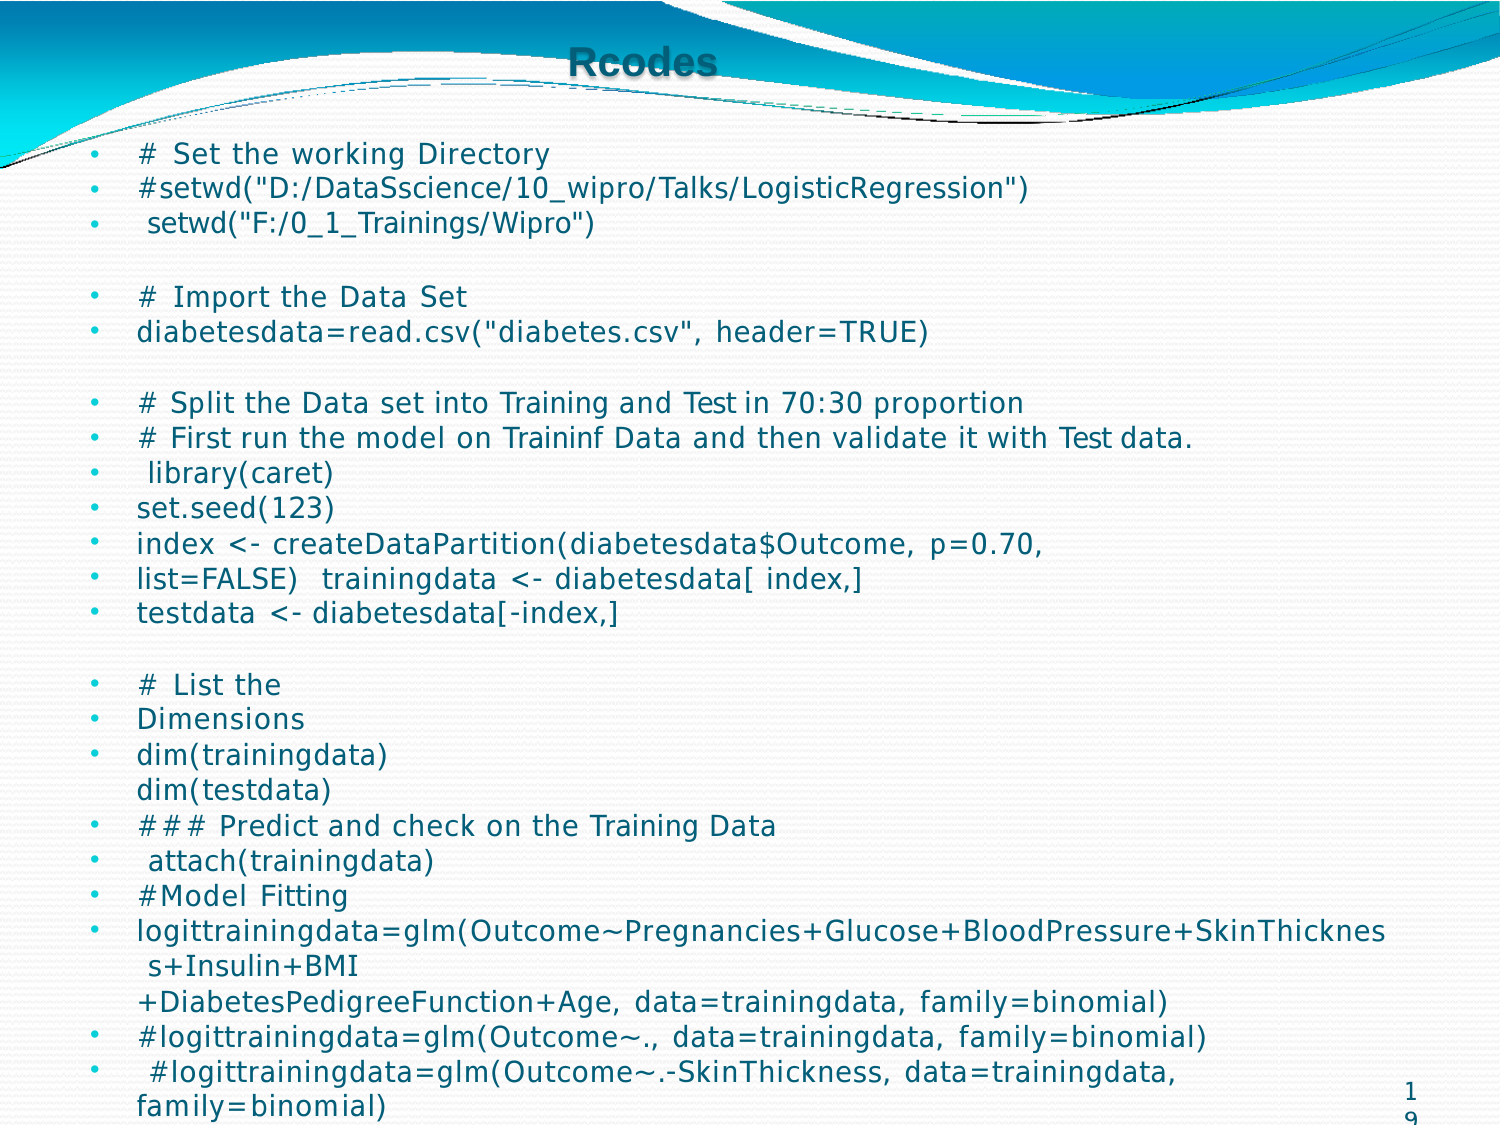

# Rcodes
•
•
•
# Set the working Directory  #setwd("D:/DataSscience/10_wipro/Talks/LogisticRegression")  setwd("F:/0_1_Trainings/Wipro")
•
•
# Import the Data Set  diabetesdata=read.csv("diabetes.csv", header=TRUE)
•
•
•
•
•
•
•
# Split the Data set into Training and Test in 70:30 proportion
# First run the model on Traininf Data and then validate it with Test data.  library(caret)
set.seed(123)
index <- createDataPartition(diabetesdata$Outcome, p=0.70, list=FALSE)  trainingdata <- diabetesdata[ index,]
testdata <- diabetesdata[-index,]
•
•
•
# List the Dimensions  dim(trainingdata)  dim(testdata)
•
•
•
•
### Predict and check on the Training Data  attach(trainingdata)
#Model Fitting  logittrainingdata=glm(Outcome~Pregnancies+Glucose+BloodPressure+SkinThicknes  s+Insulin+BMI
+DiabetesPedigreeFunction+Age, data=trainingdata, family=binomial)  #logittrainingdata=glm(Outcome~., data=trainingdata, family=binomial)  #logittrainingdata=glm(Outcome~.-SkinThickness, data=trainingdata,
•
•
1
9
family=binomial)